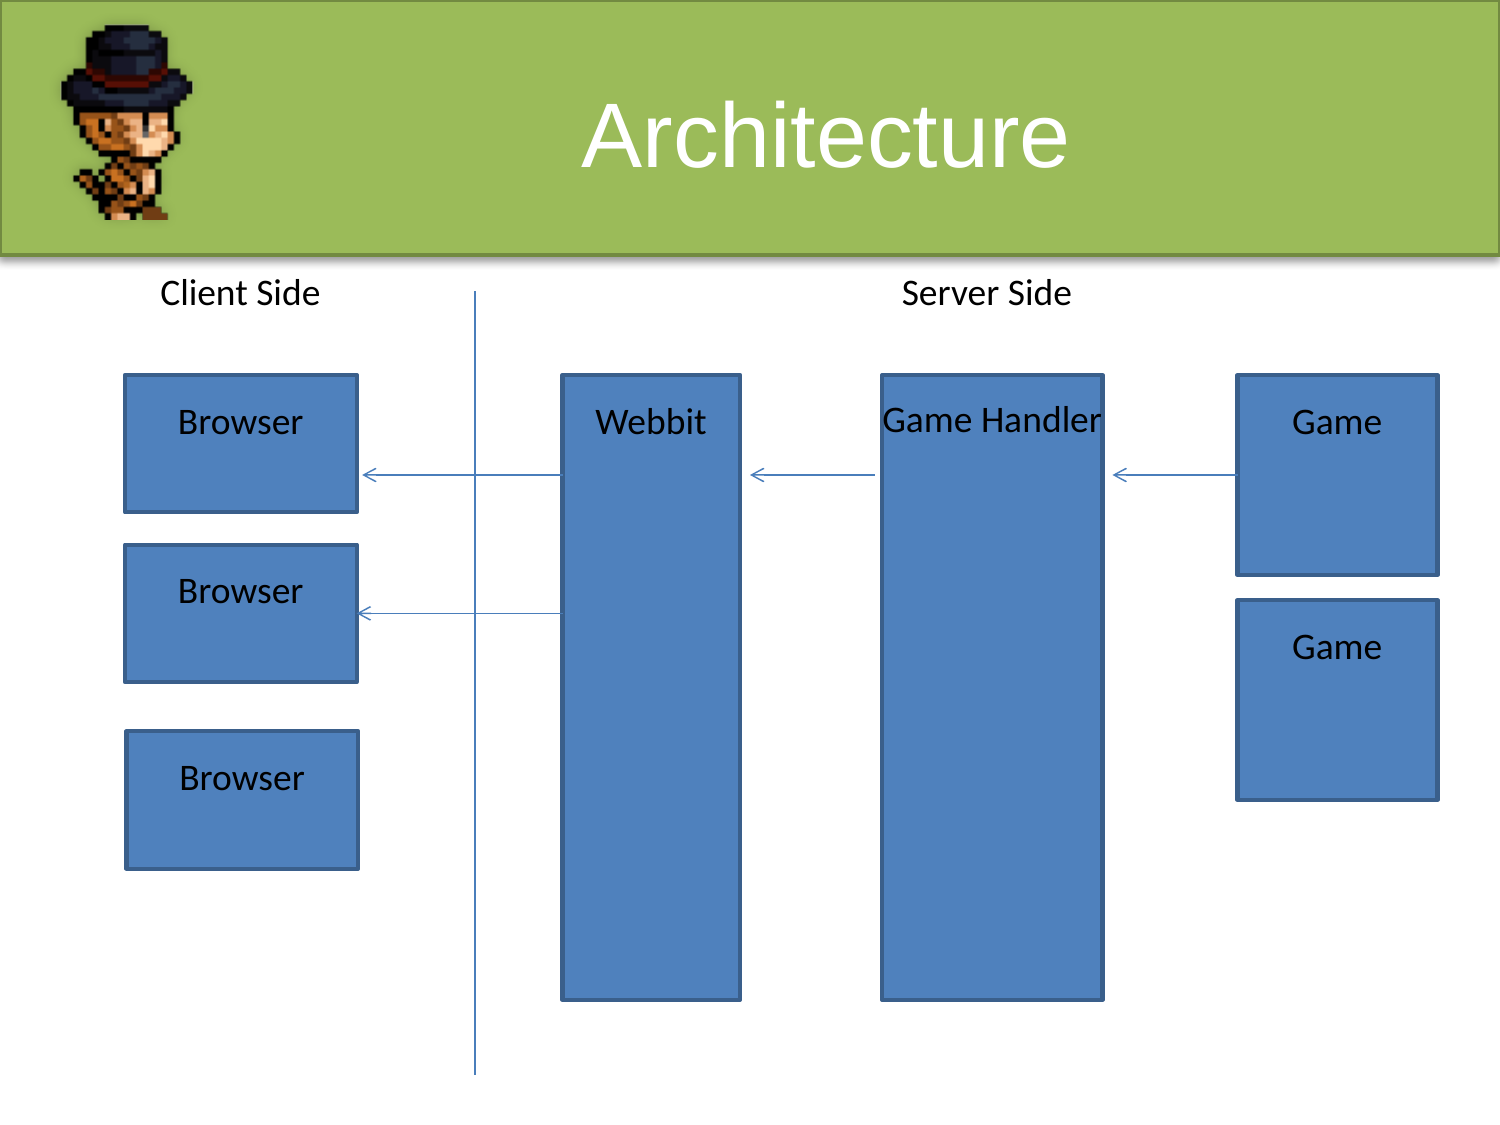

# Architecture
Client Side
Server Side

Game Handler
Browser
Webbit
Game

Browser

Game

Browser